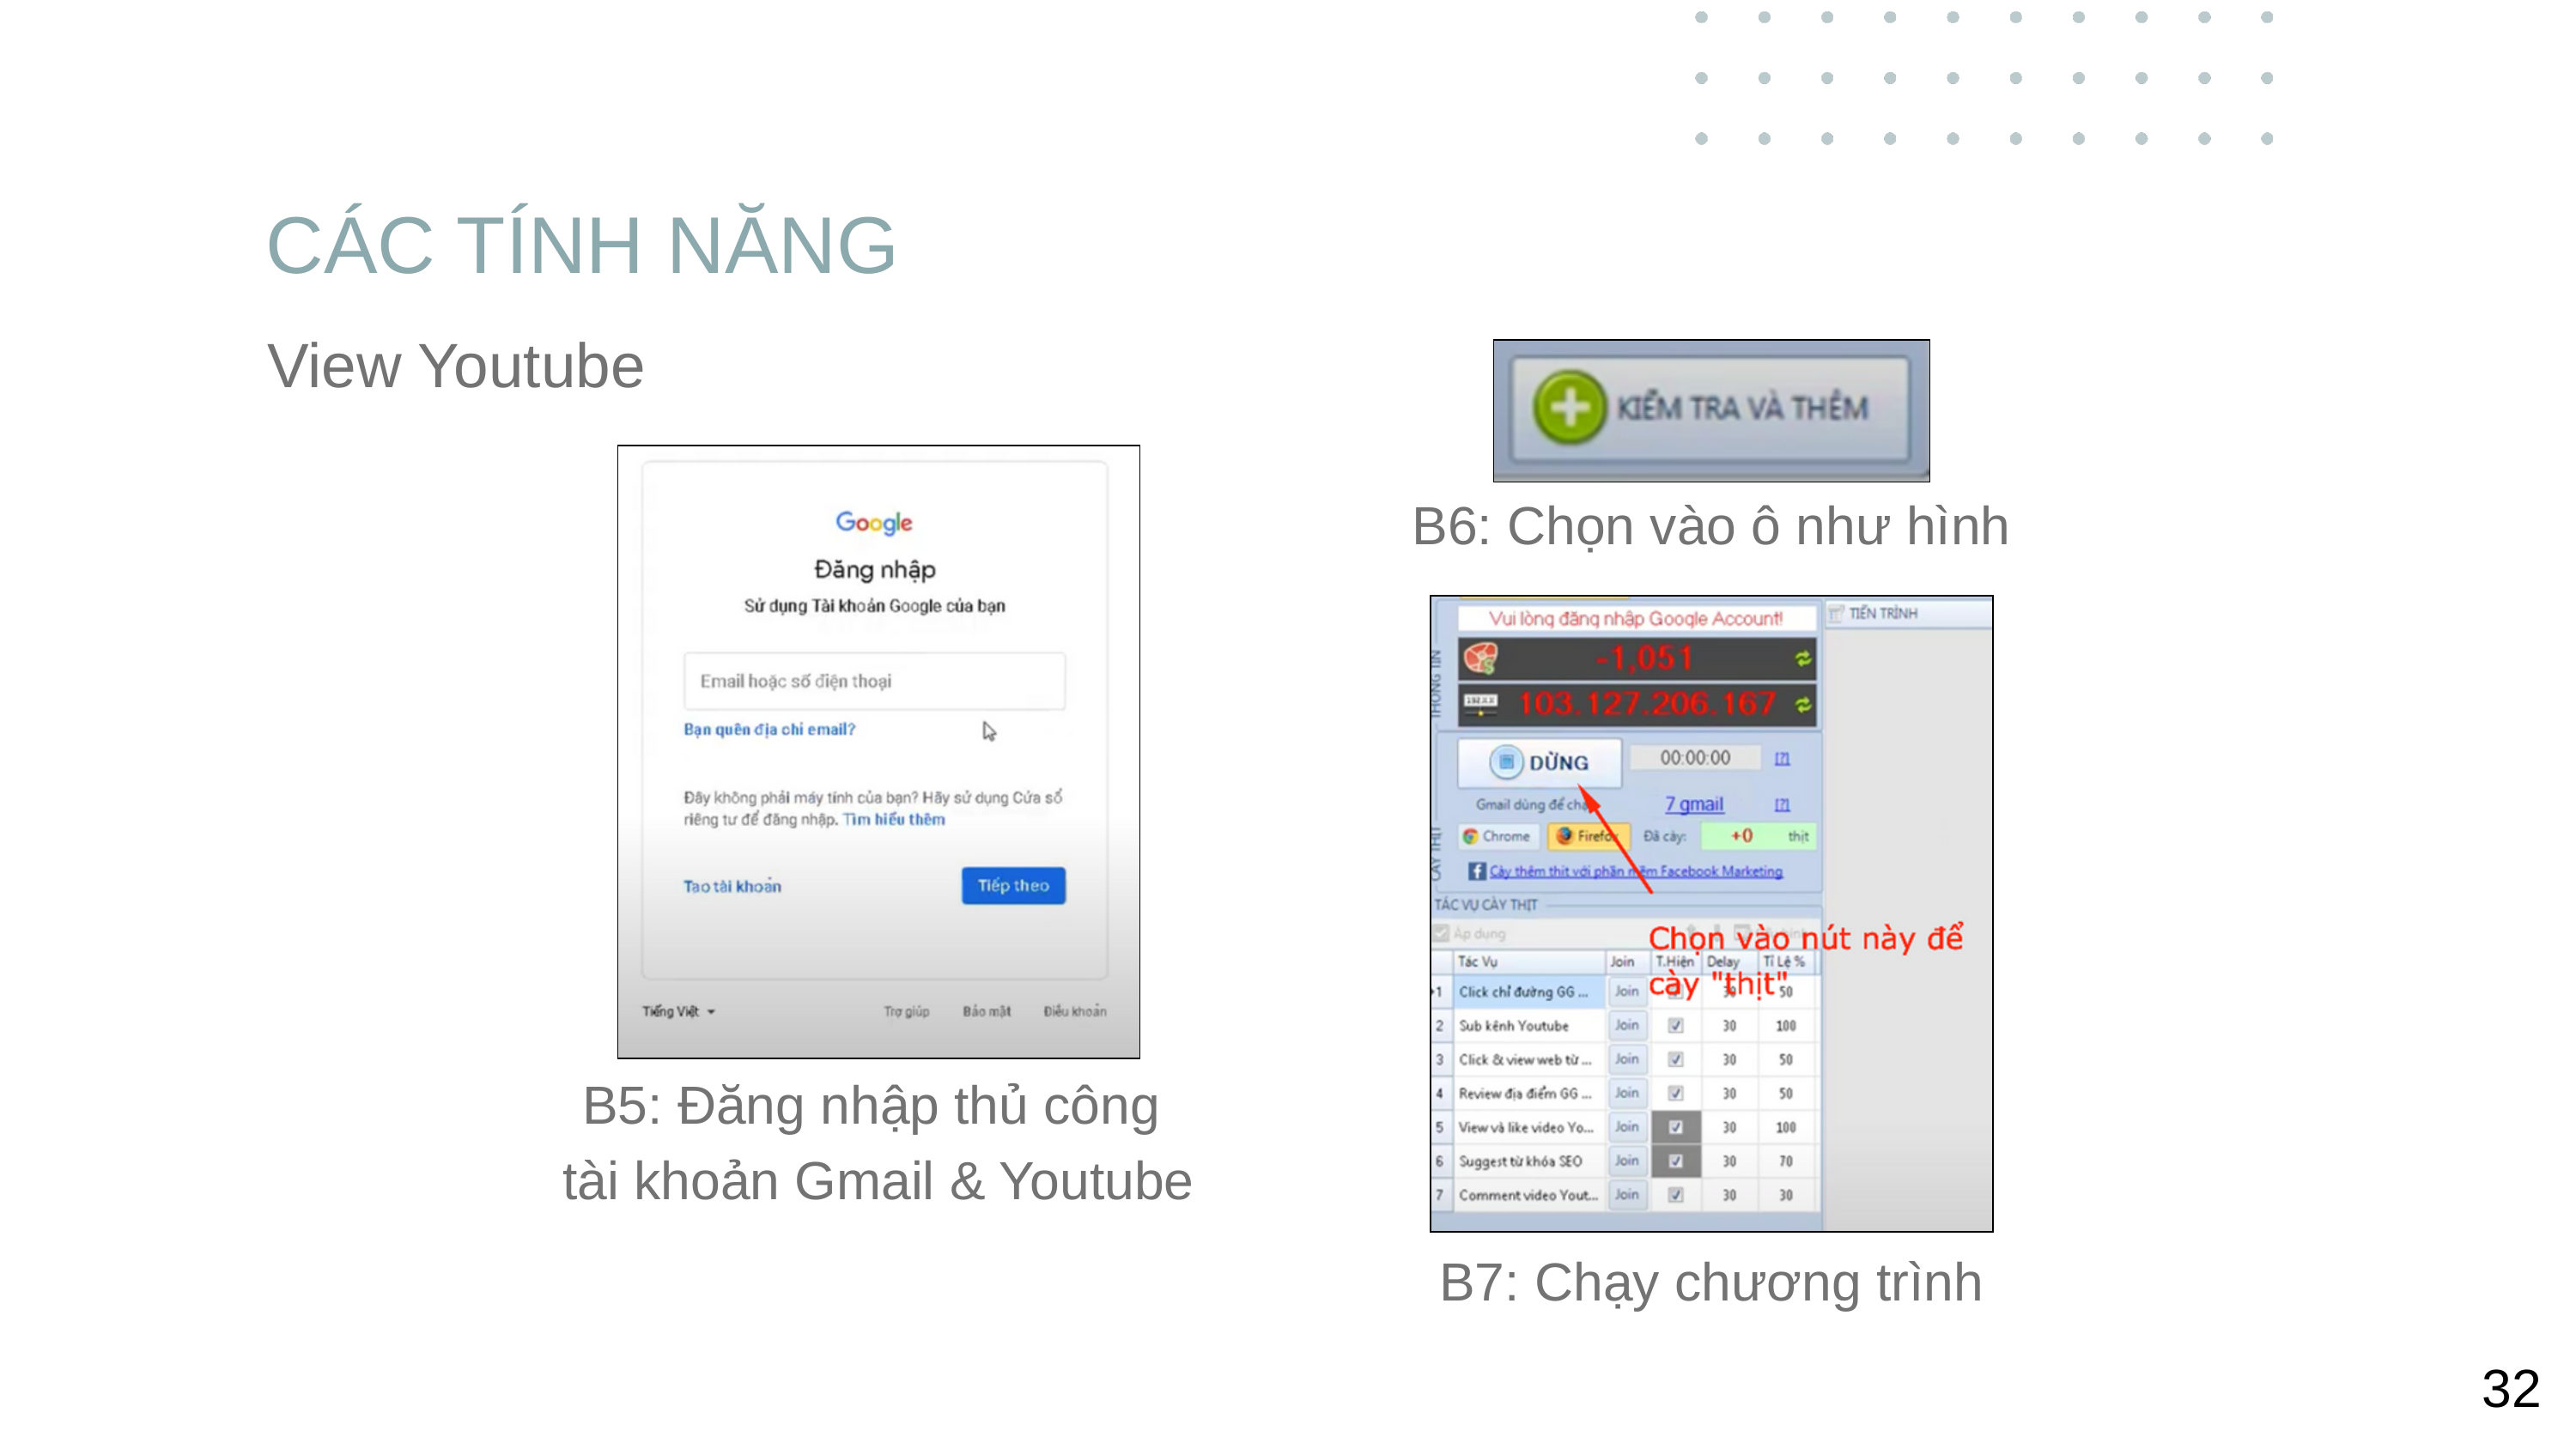

CÁC TÍNH NĂNG
View Youtube

B6: Chọn vào ô như hình

B5: Đăng nhập thủ công
tài khoản Gmail & Youtube

B7: Chạy chương trình
32